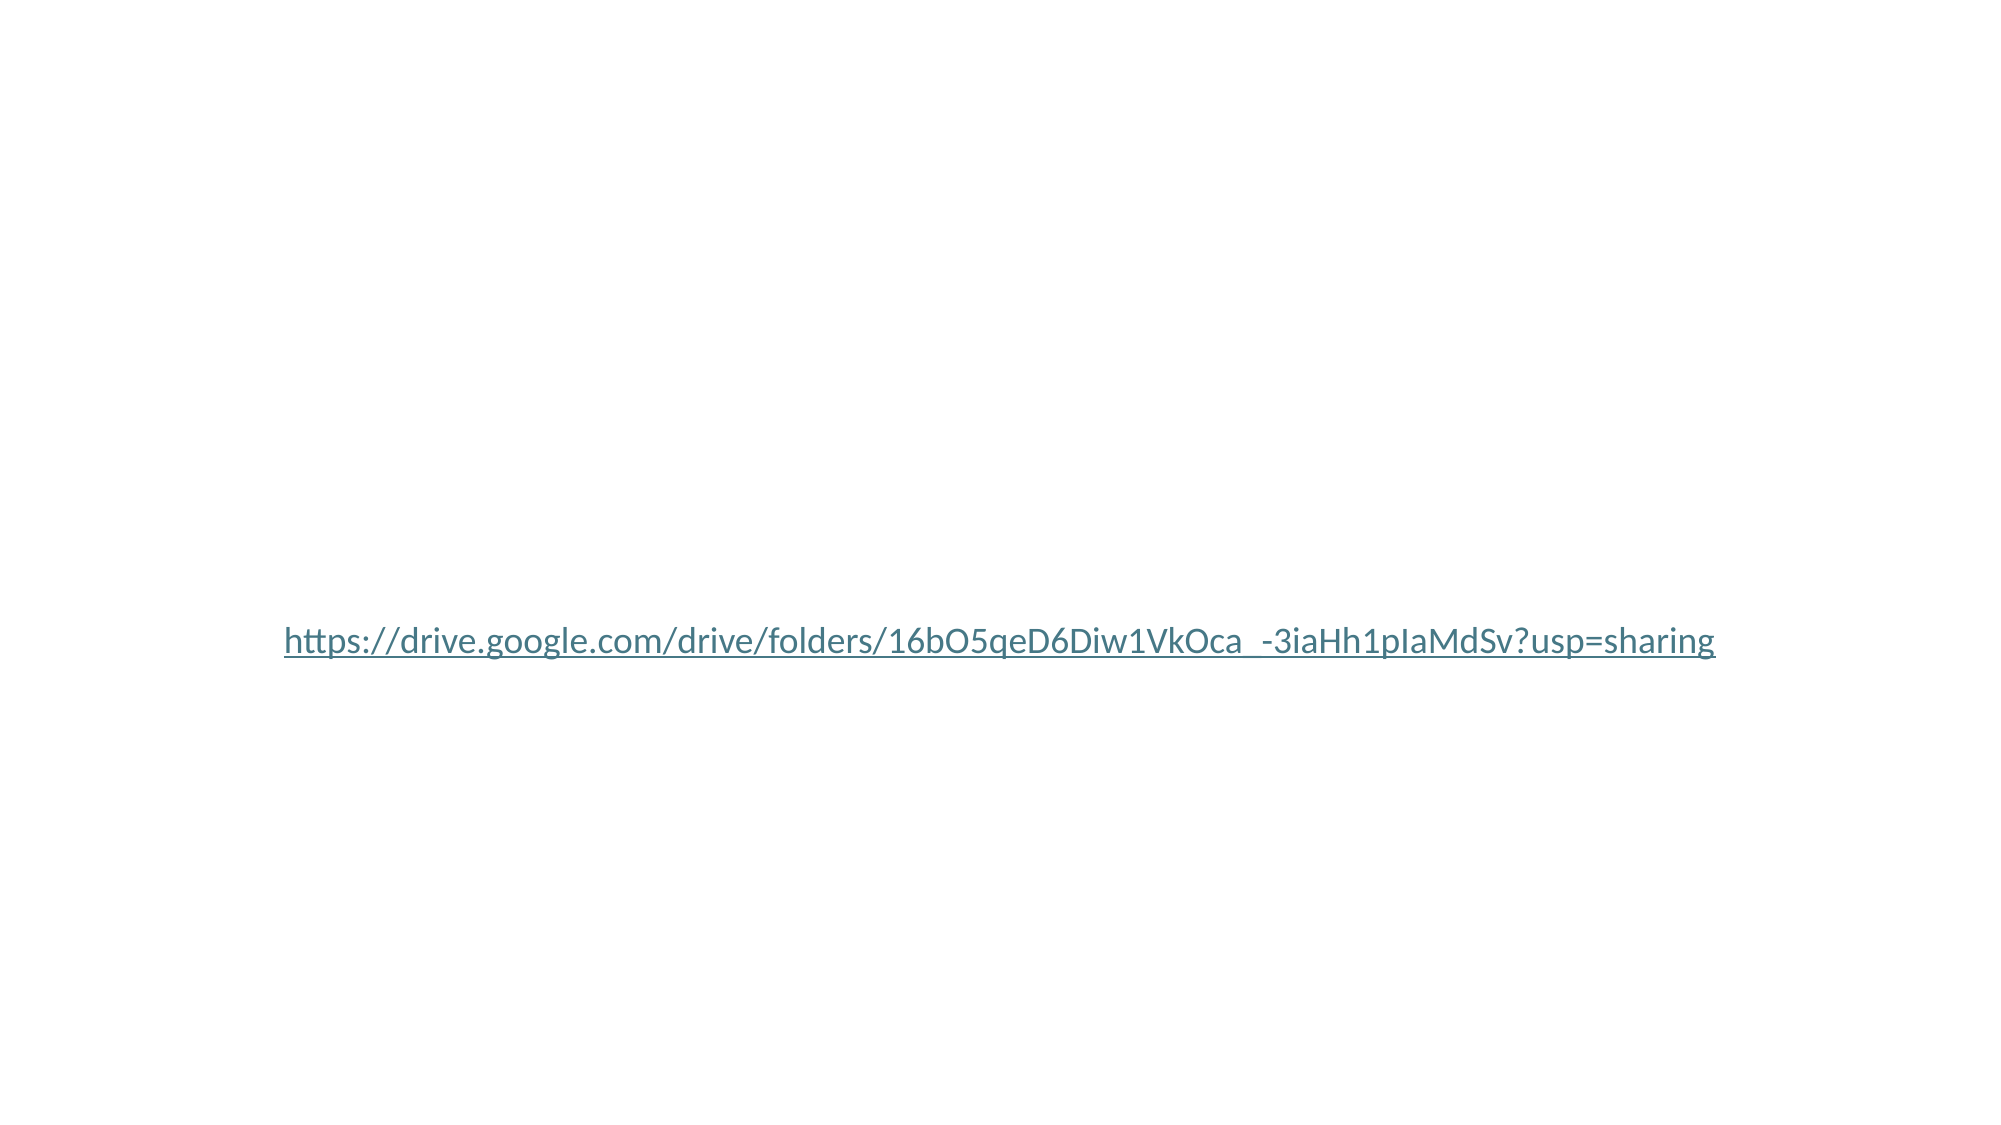

# Посилання на більш детальне відео
https://drive.google.com/drive/folders/16bO5qeD6Diw1VkOca_-3iaHh1pIaMdSv?usp=sharing